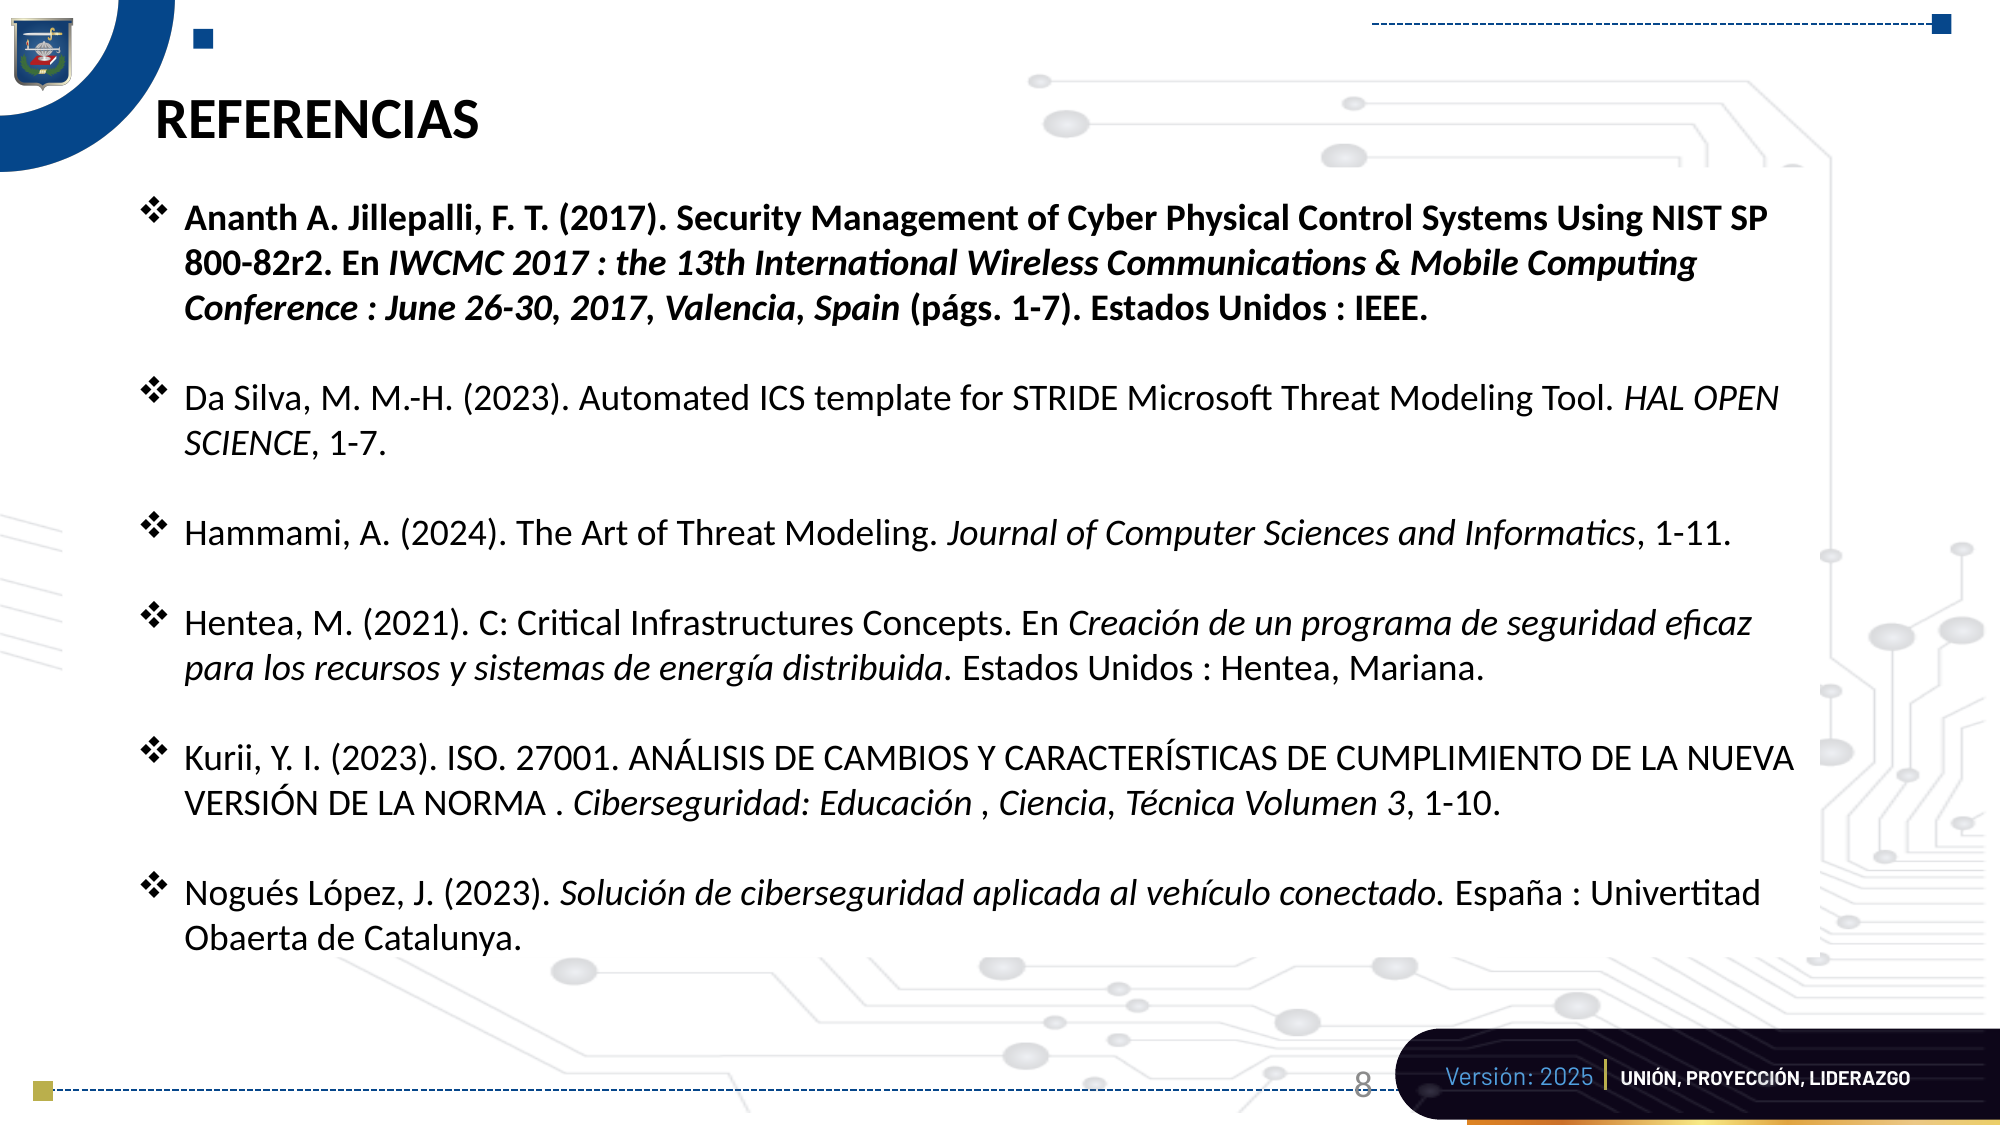

REFERENCIAS
Ananth A. Jillepalli, F. T. (2017). Security Management of Cyber Physical Control Systems Using NIST SP 800-82r2. En IWCMC 2017 : the 13th International Wireless Communications & Mobile Computing Conference : June 26-30, 2017, Valencia, Spain (págs. 1-7). Estados Unidos : IEEE.

Da Silva, M. M.-H. (2023). Automated ICS template for STRIDE Microsoft Threat Modeling Tool. HAL OPEN SCIENCE, 1-7.

Hammami, A. (2024). The Art of Threat Modeling. Journal of Computer Sciences and Informatics, 1-11.

Hentea, M. (2021). C: Critical Infrastructures Concepts. En Creación de un programa de seguridad eficaz para los recursos y sistemas de energía distribuida. Estados Unidos : Hentea, Mariana.

Kurii, Y. I. (2023). ISO. 27001. ANÁLISIS DE CAMBIOS Y CARACTERÍSTICAS DE CUMPLIMIENTO DE LA NUEVA VERSIÓN DE LA NORMA . Ciberseguridad: Educación , Ciencia, Técnica Volumen 3, 1-10.

Nogués López, J. (2023). Solución de ciberseguridad aplicada al vehículo conectado. España : Univertitad Obaerta de Catalunya.
8